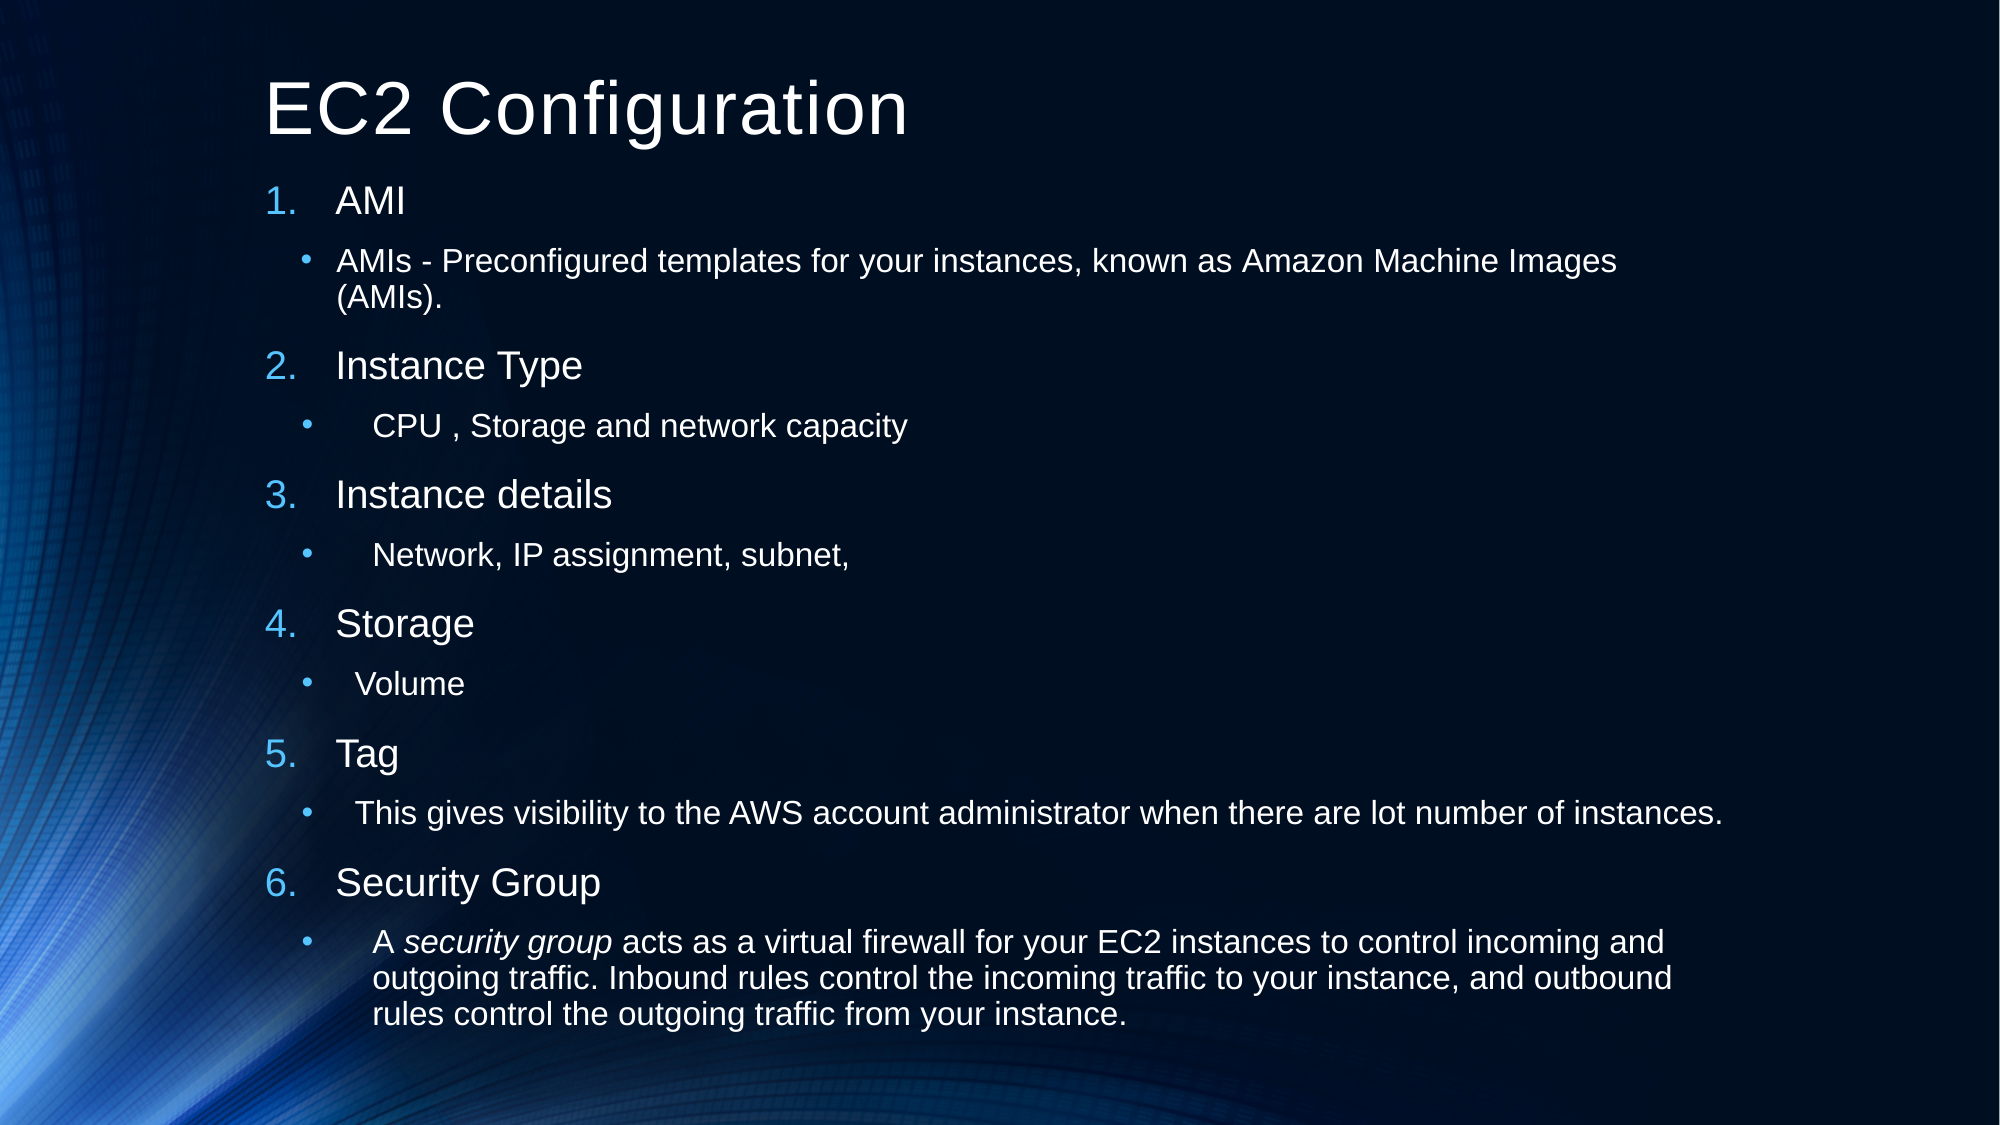

# EC2 Configuration
AMI
AMIs - Preconfigured templates for your instances, known as Amazon Machine Images (AMIs).
Instance Type
CPU , Storage and network capacity
Instance details
Network, IP assignment, subnet,
Storage
Volume
Tag
This gives visibility to the AWS account administrator when there are lot number of instances.
Security Group
A security group acts as a virtual firewall for your EC2 instances to control incoming and outgoing traffic. Inbound rules control the incoming traffic to your instance, and outbound rules control the outgoing traffic from your instance.